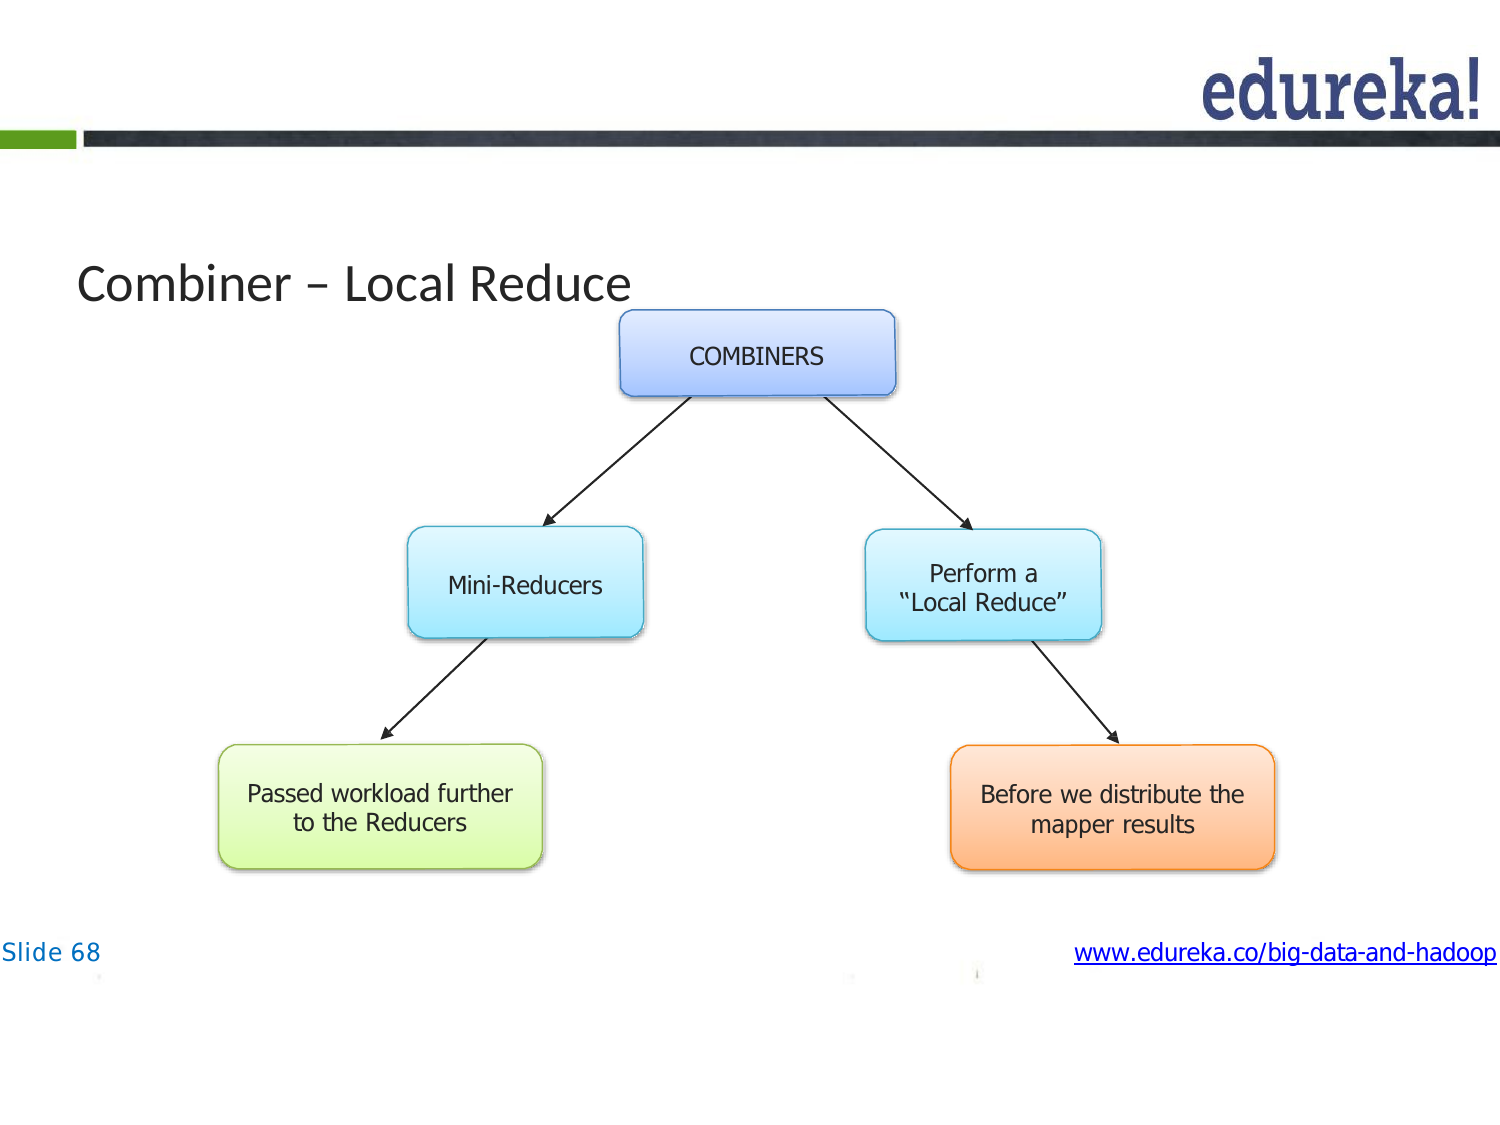

# Combiner – Local Reduce

COMBINERS

Perform a “Local Reduce”
Mini-Reducers

Passed workload further to the Reducers
Before we distribute the
mapper results
Slide 68
www.edureka.co/big-data-and-hadoop